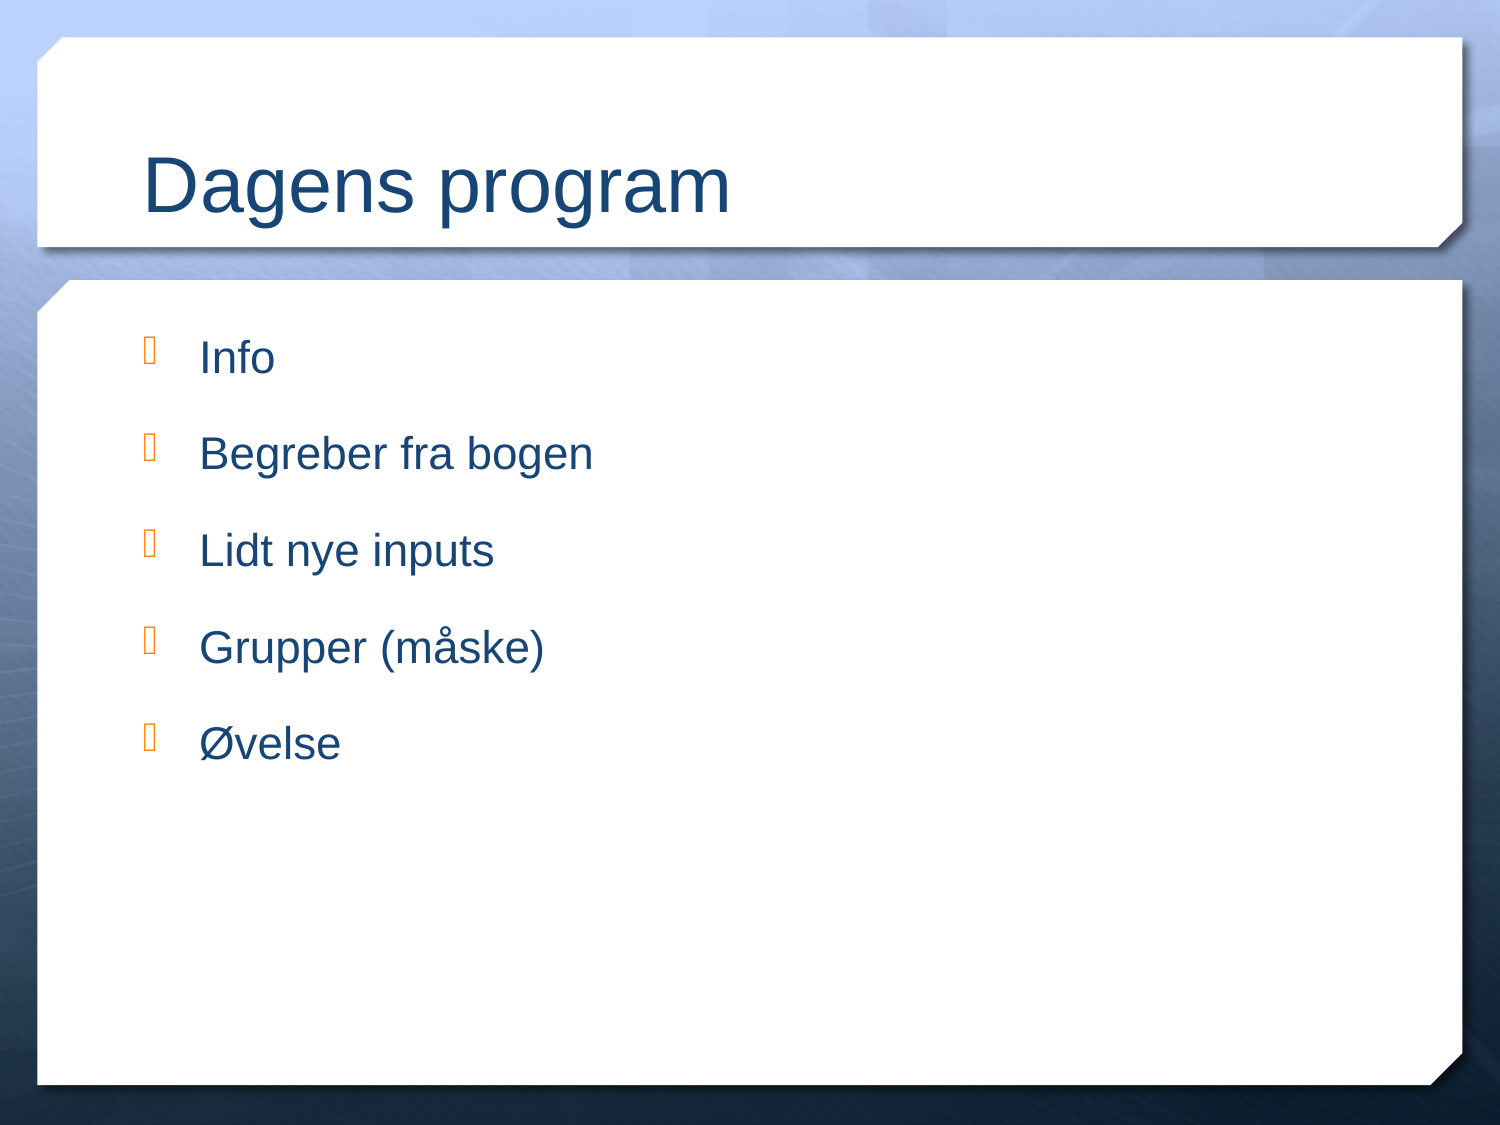

# Dagens program
Info
Begreber fra bogen
Lidt nye inputs
Grupper (måske)
Øvelse